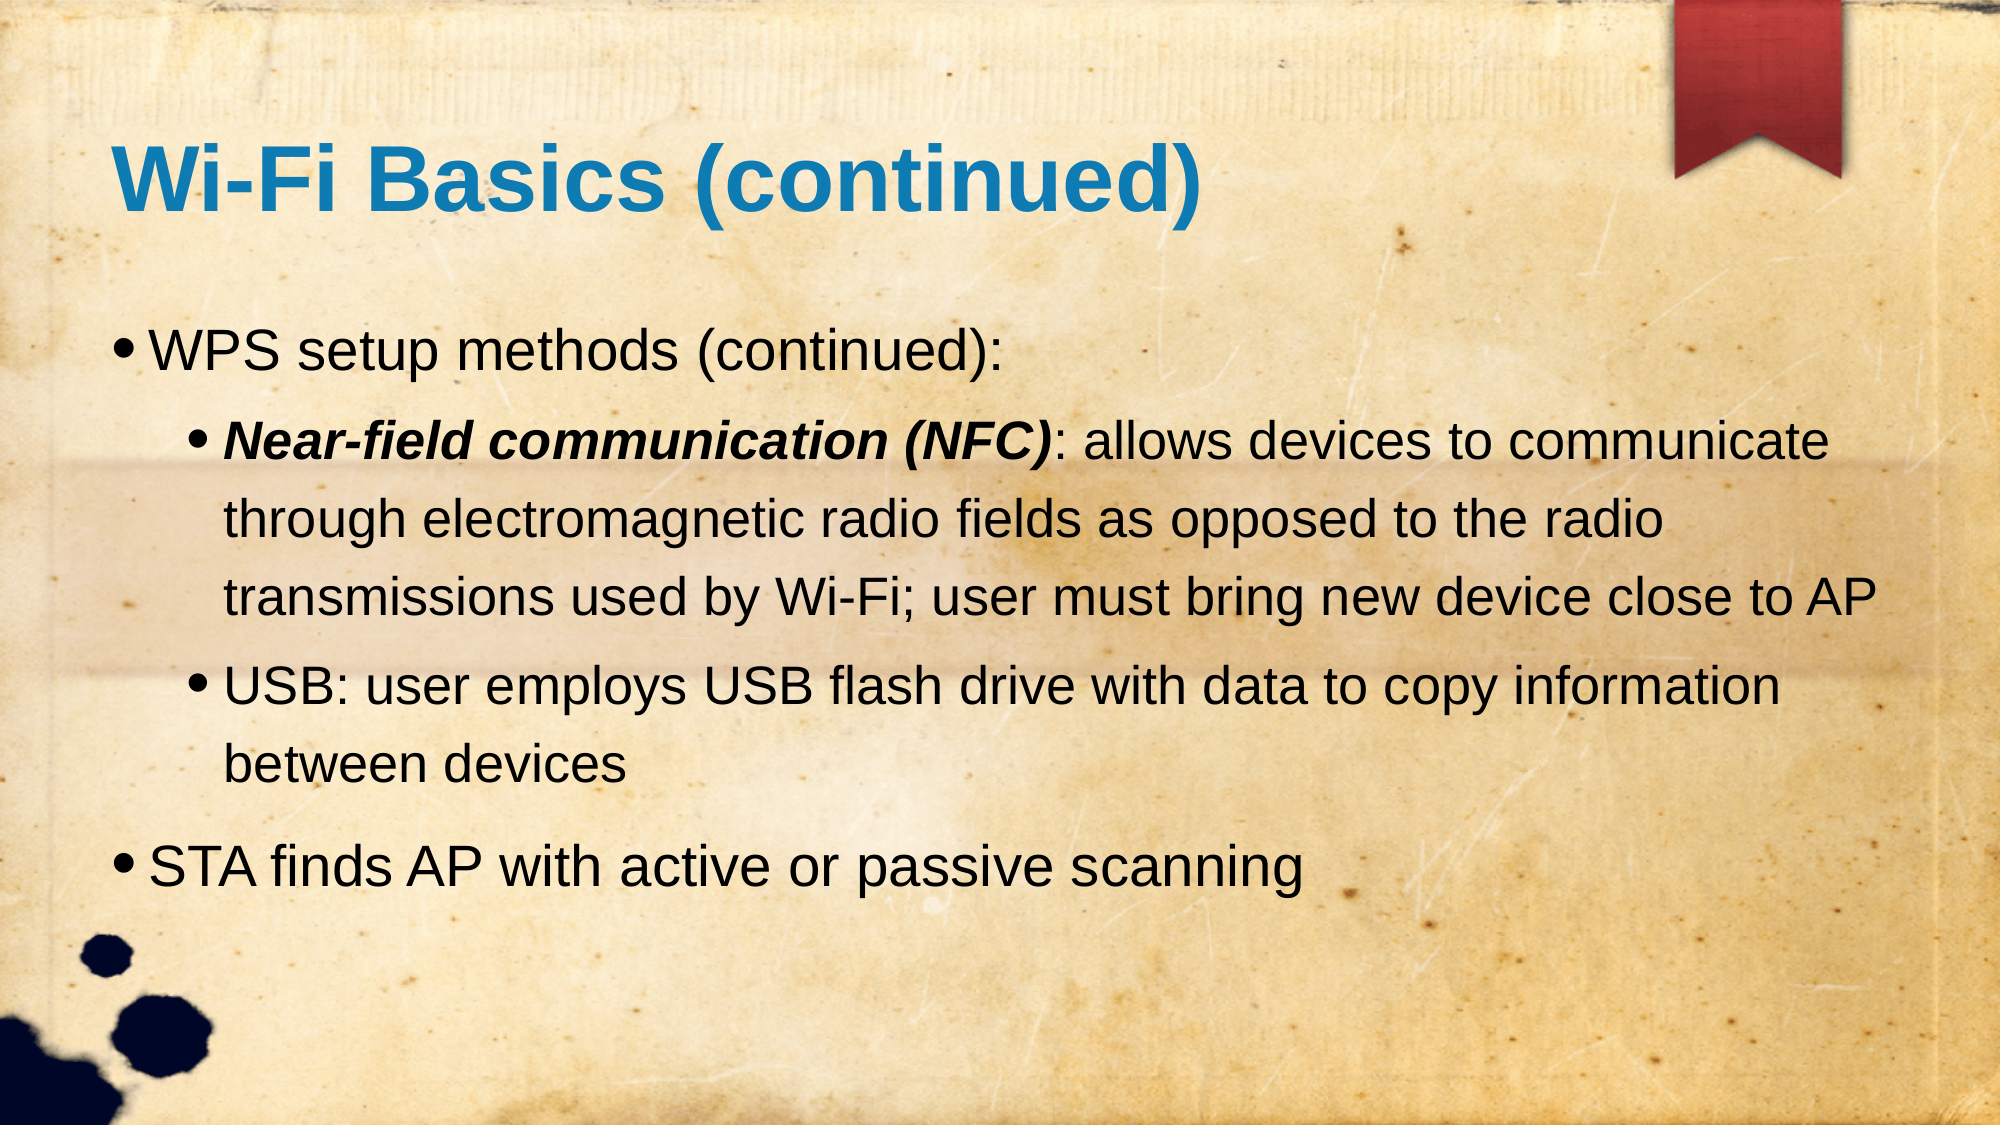

Wi-Fi Basics (continued)
WPS setup methods (continued):
Near-field communication (NFC): allows devices to communicate through electromagnetic radio fields as opposed to the radio transmissions used by Wi-Fi; user must bring new device close to AP
USB: user employs USB flash drive with data to copy information between devices
STA finds AP with active or passive scanning